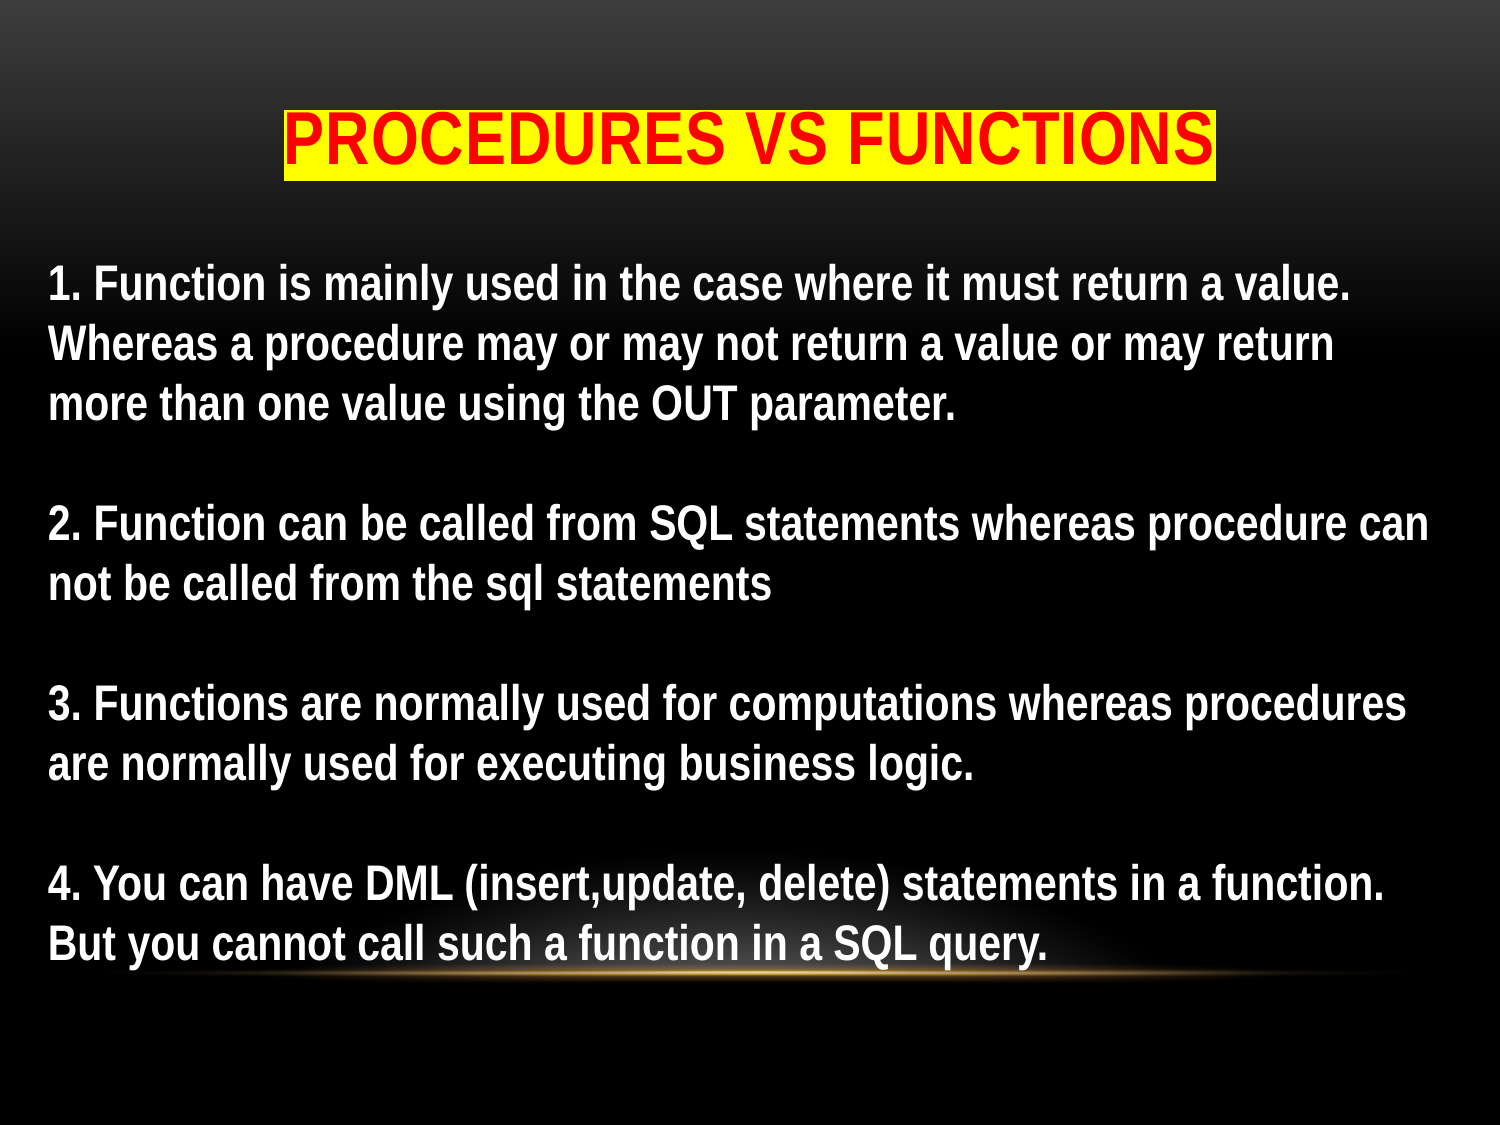

Procedures vs Functions
1. Function is mainly used in the case where it must return a value. Whereas a procedure may or may not return a value or may return more than one value using the OUT parameter.

2. Function can be called from SQL statements whereas procedure can not be called from the sql statements

3. Functions are normally used for computations whereas procedures are normally used for executing business logic.

4. You can have DML (insert,update, delete) statements in a function. But you cannot call such a function in a SQL query.